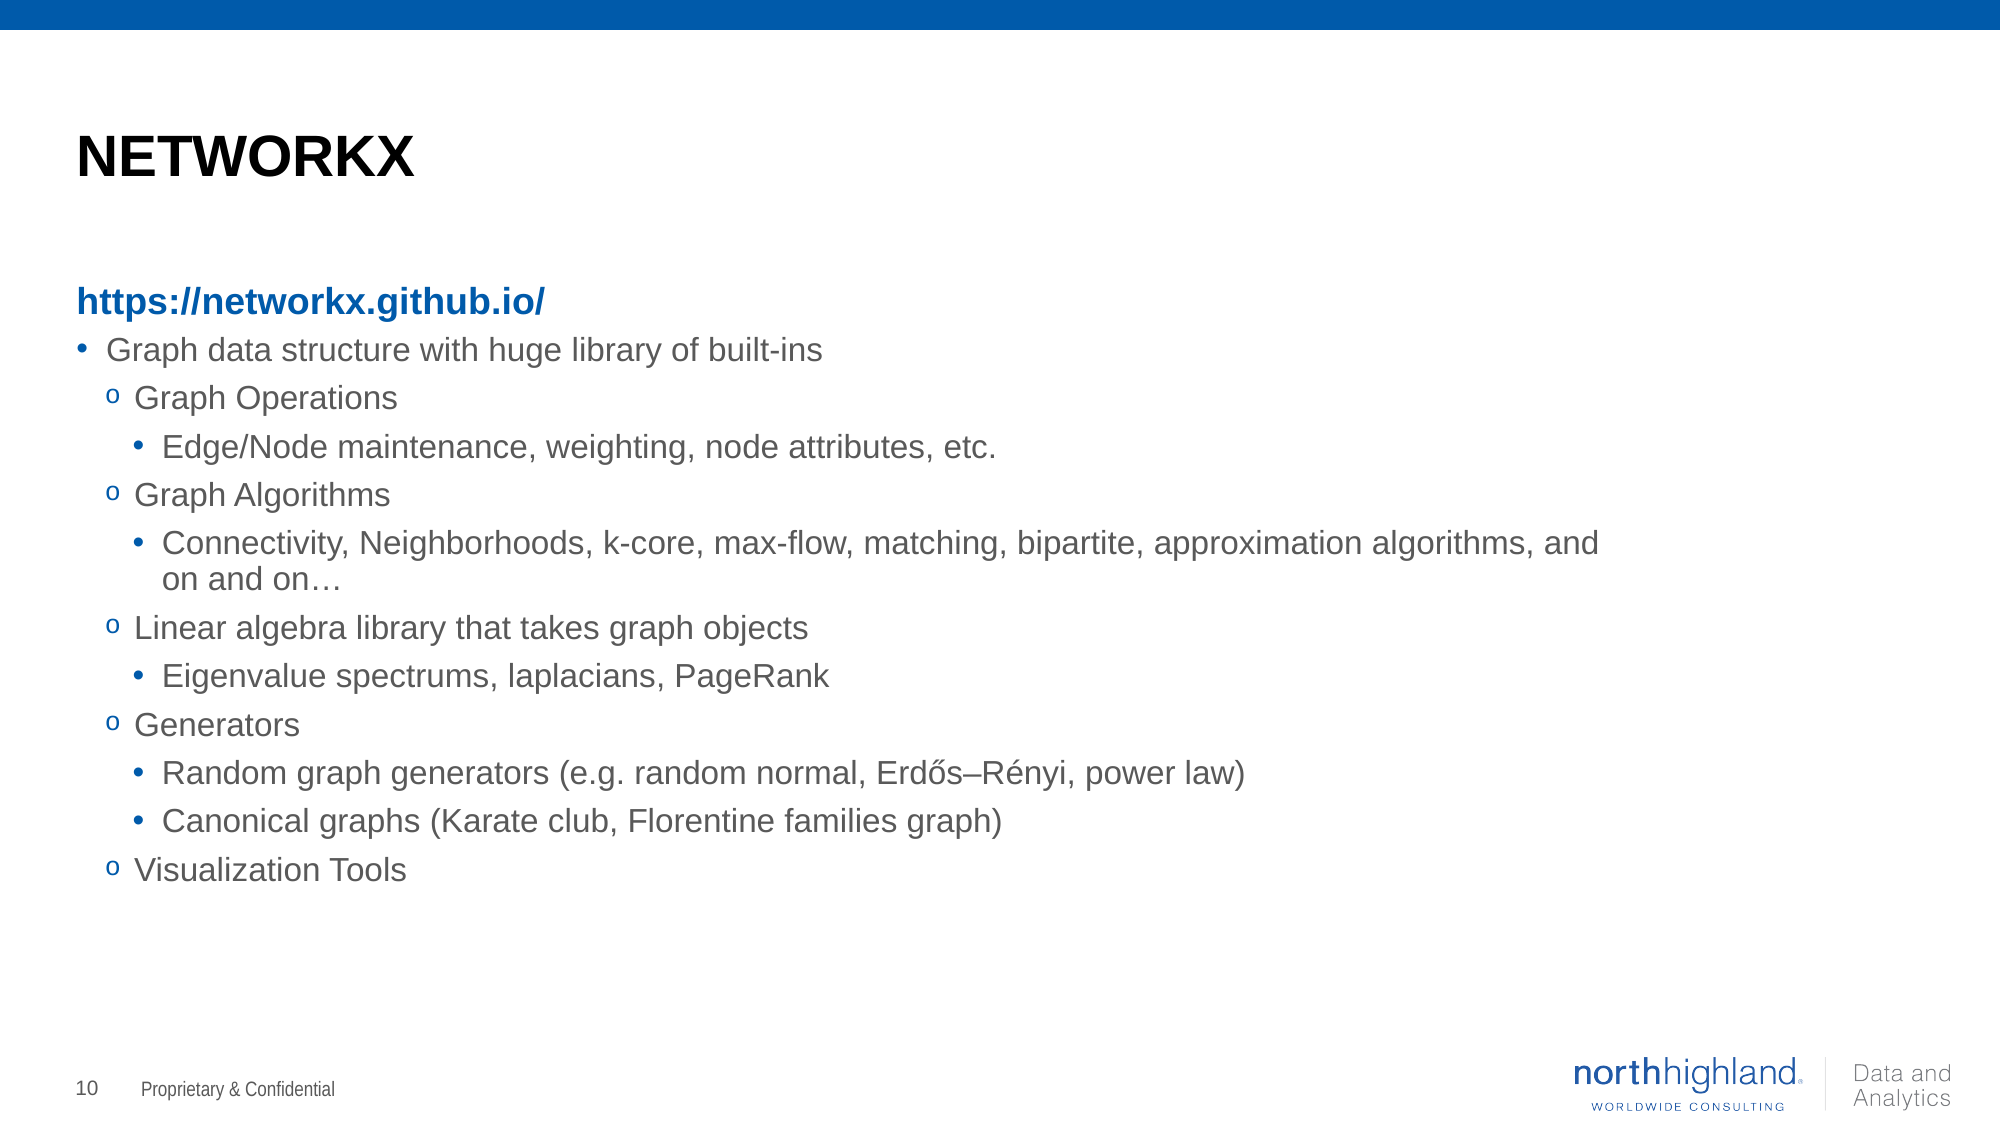

# networkx

https://networkx.github.io/
Graph data structure with huge library of built-ins
Graph Operations
Edge/Node maintenance, weighting, node attributes, etc.
Graph Algorithms
Connectivity, Neighborhoods, k-core, max-flow, matching, bipartite, approximation algorithms, and on and on…
Linear algebra library that takes graph objects
Eigenvalue spectrums, laplacians, PageRank
Generators
Random graph generators (e.g. random normal, Erdős–Rényi, power law)
Canonical graphs (Karate club, Florentine families graph)
Visualization Tools